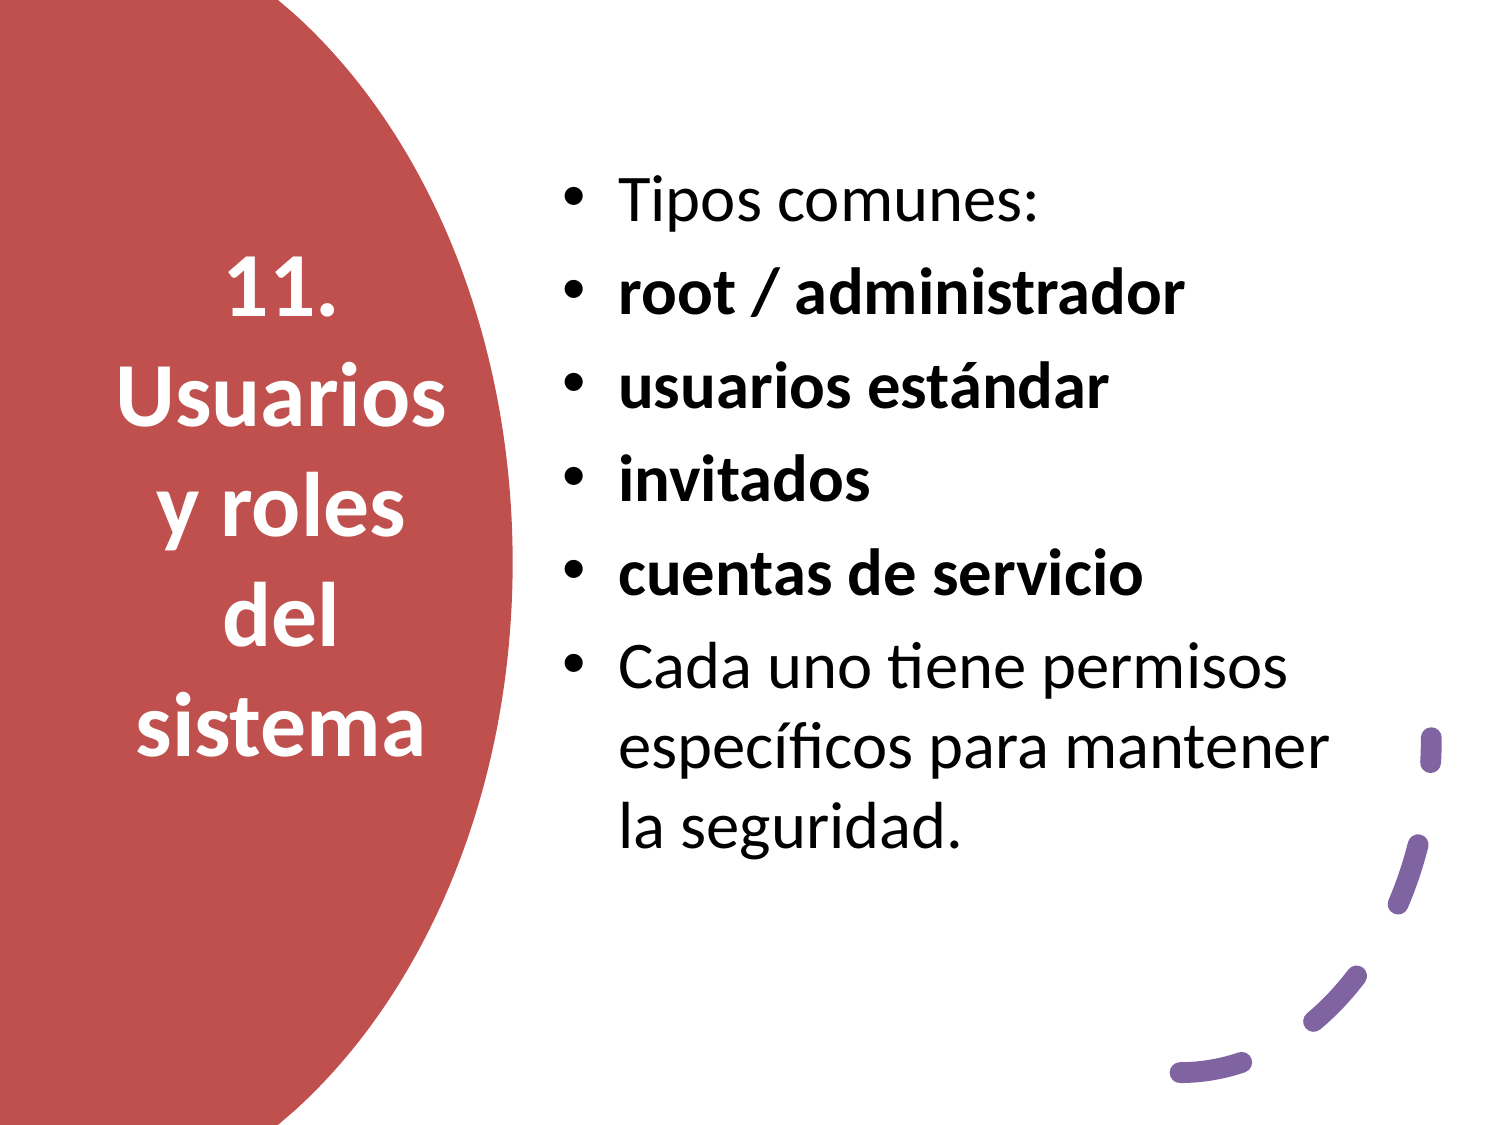

Tipos comunes:
root / administrador
usuarios estándar
invitados
cuentas de servicio
Cada uno tiene permisos específicos para mantener la seguridad.

# 11. Usuarios y roles del sistema